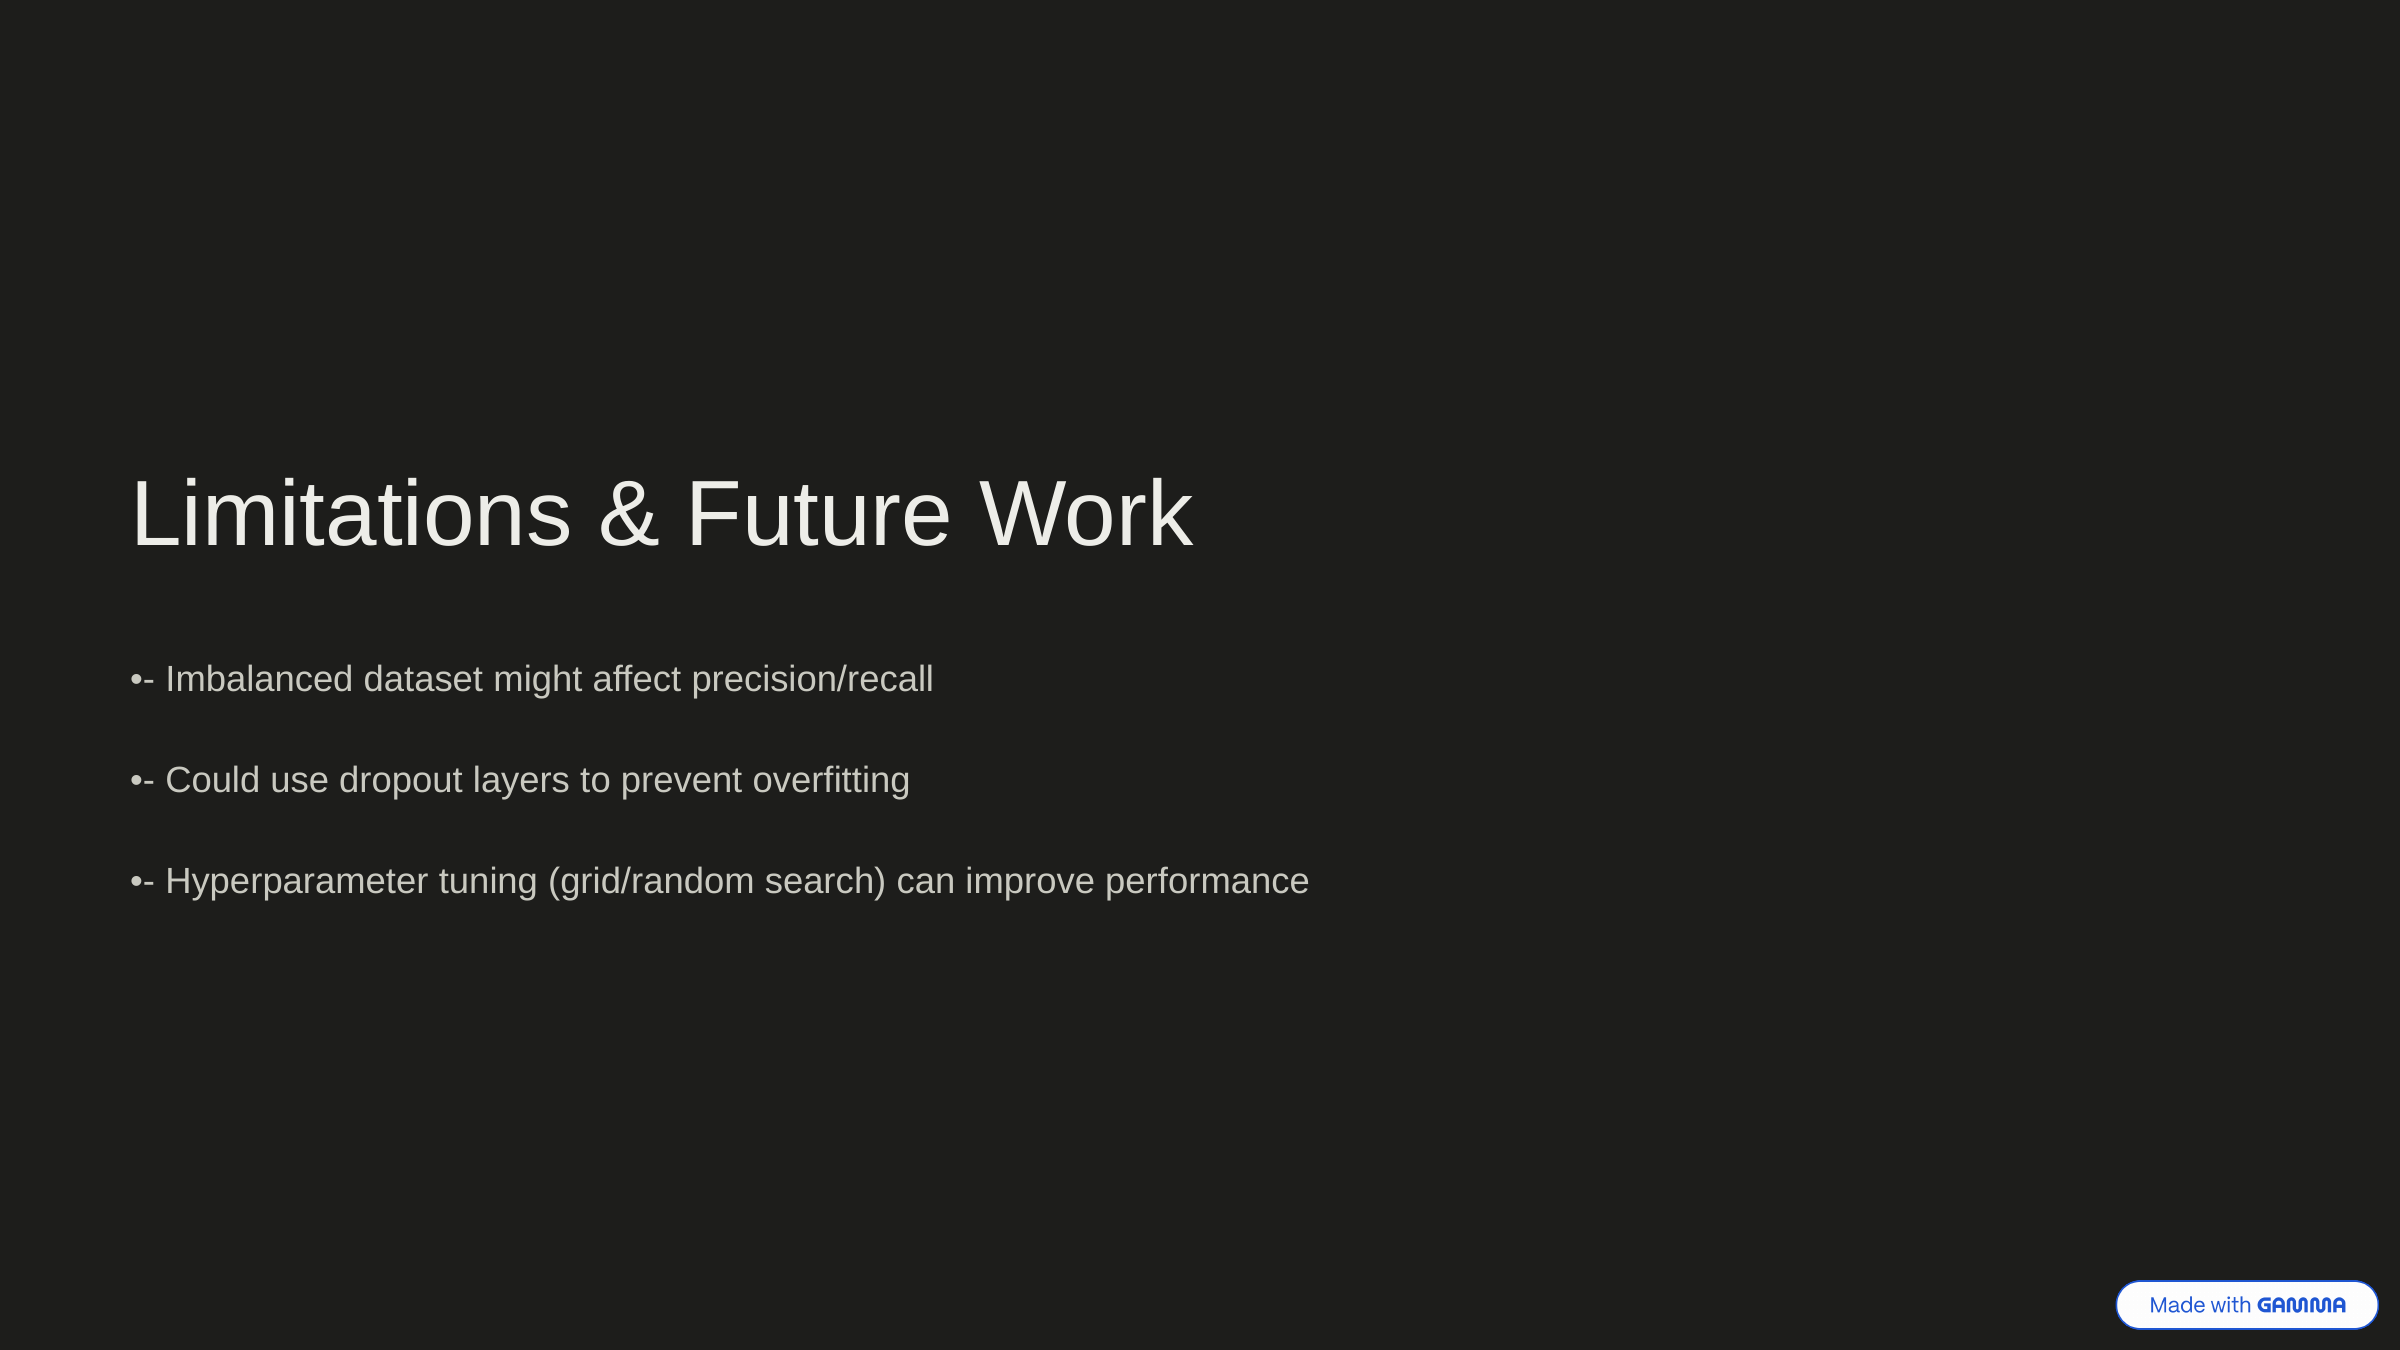

Limitations & Future Work
•- Imbalanced dataset might affect precision/recall
•- Could use dropout layers to prevent overfitting
•- Hyperparameter tuning (grid/random search) can improve performance